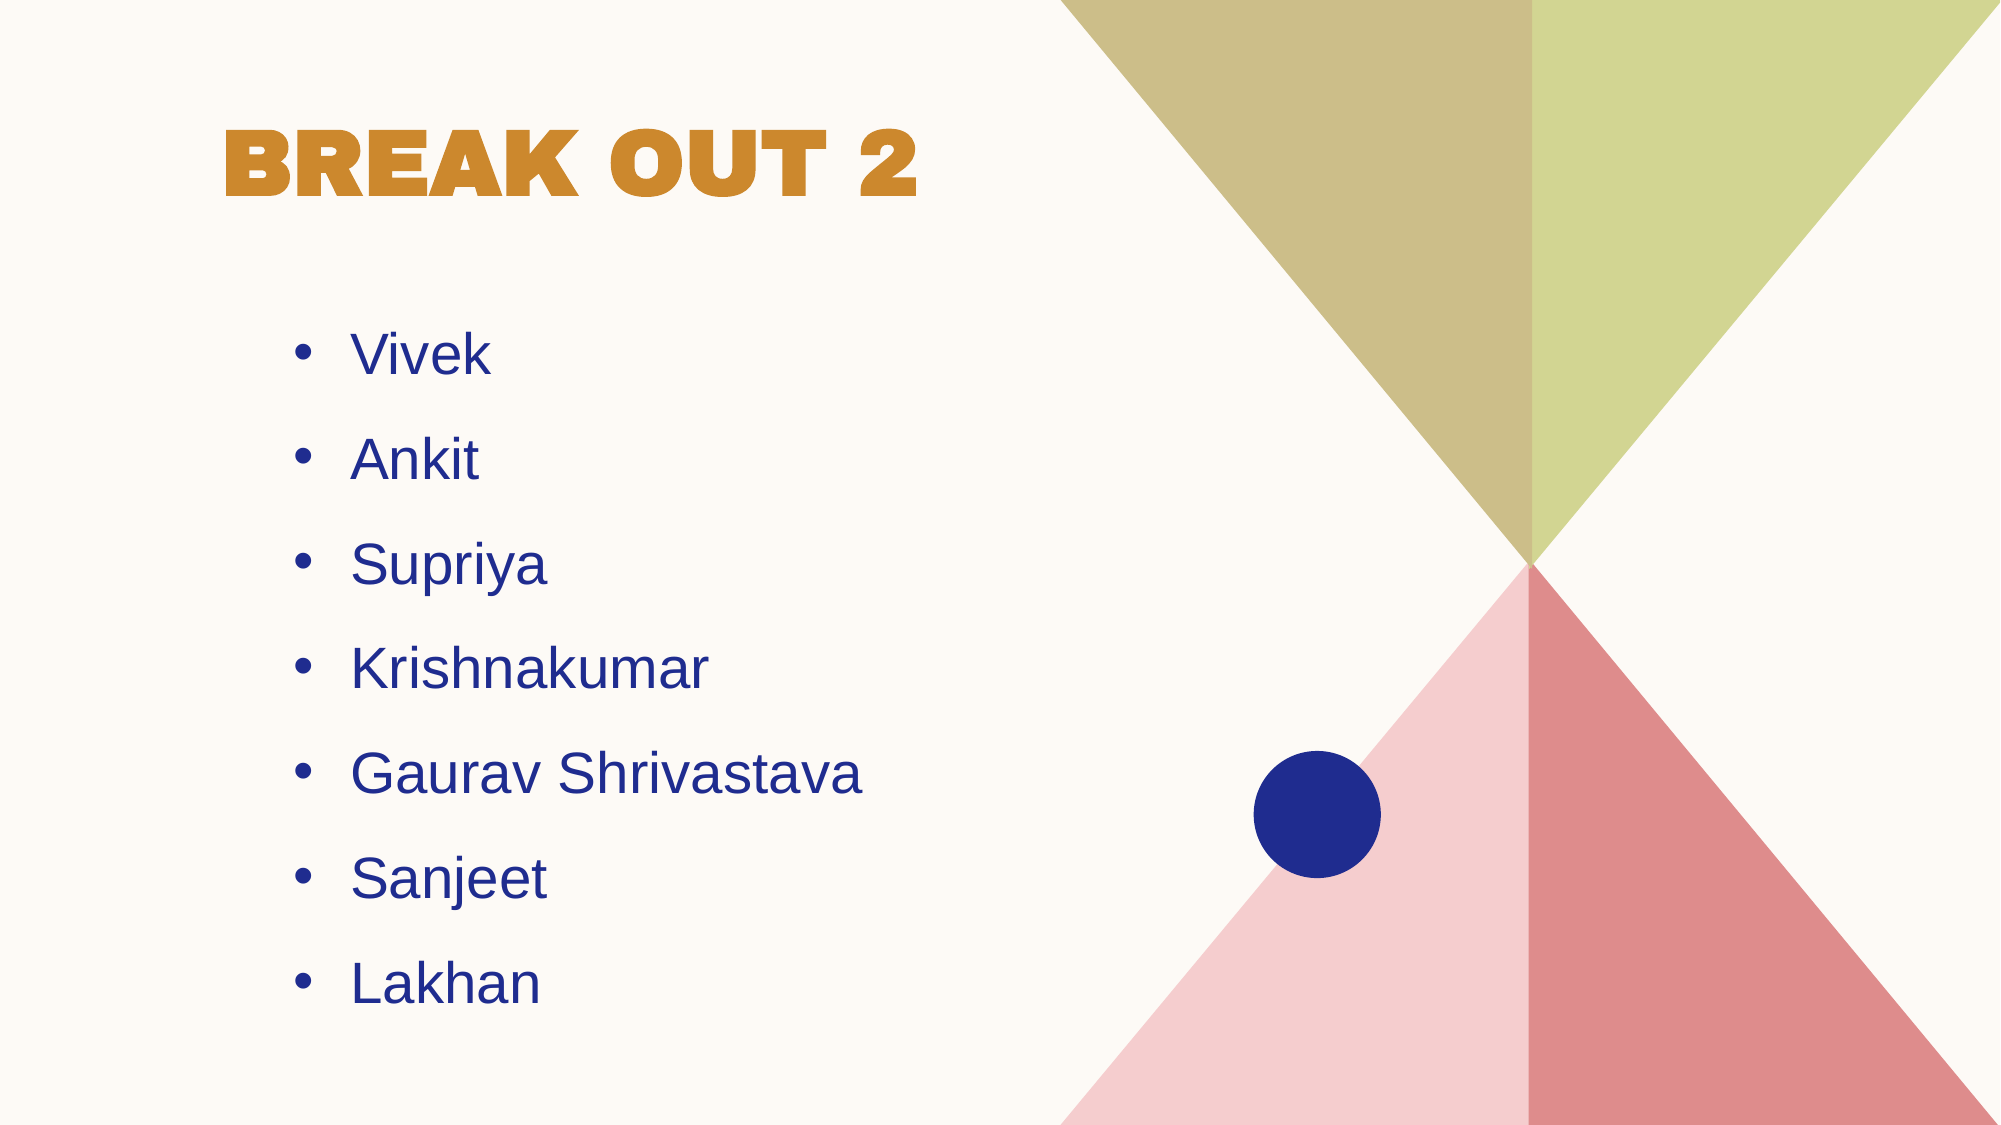

# Break out 2
Vivek
Ankit
Supriya
Krishnakumar
Gaurav Shrivastava
Sanjeet
Lakhan